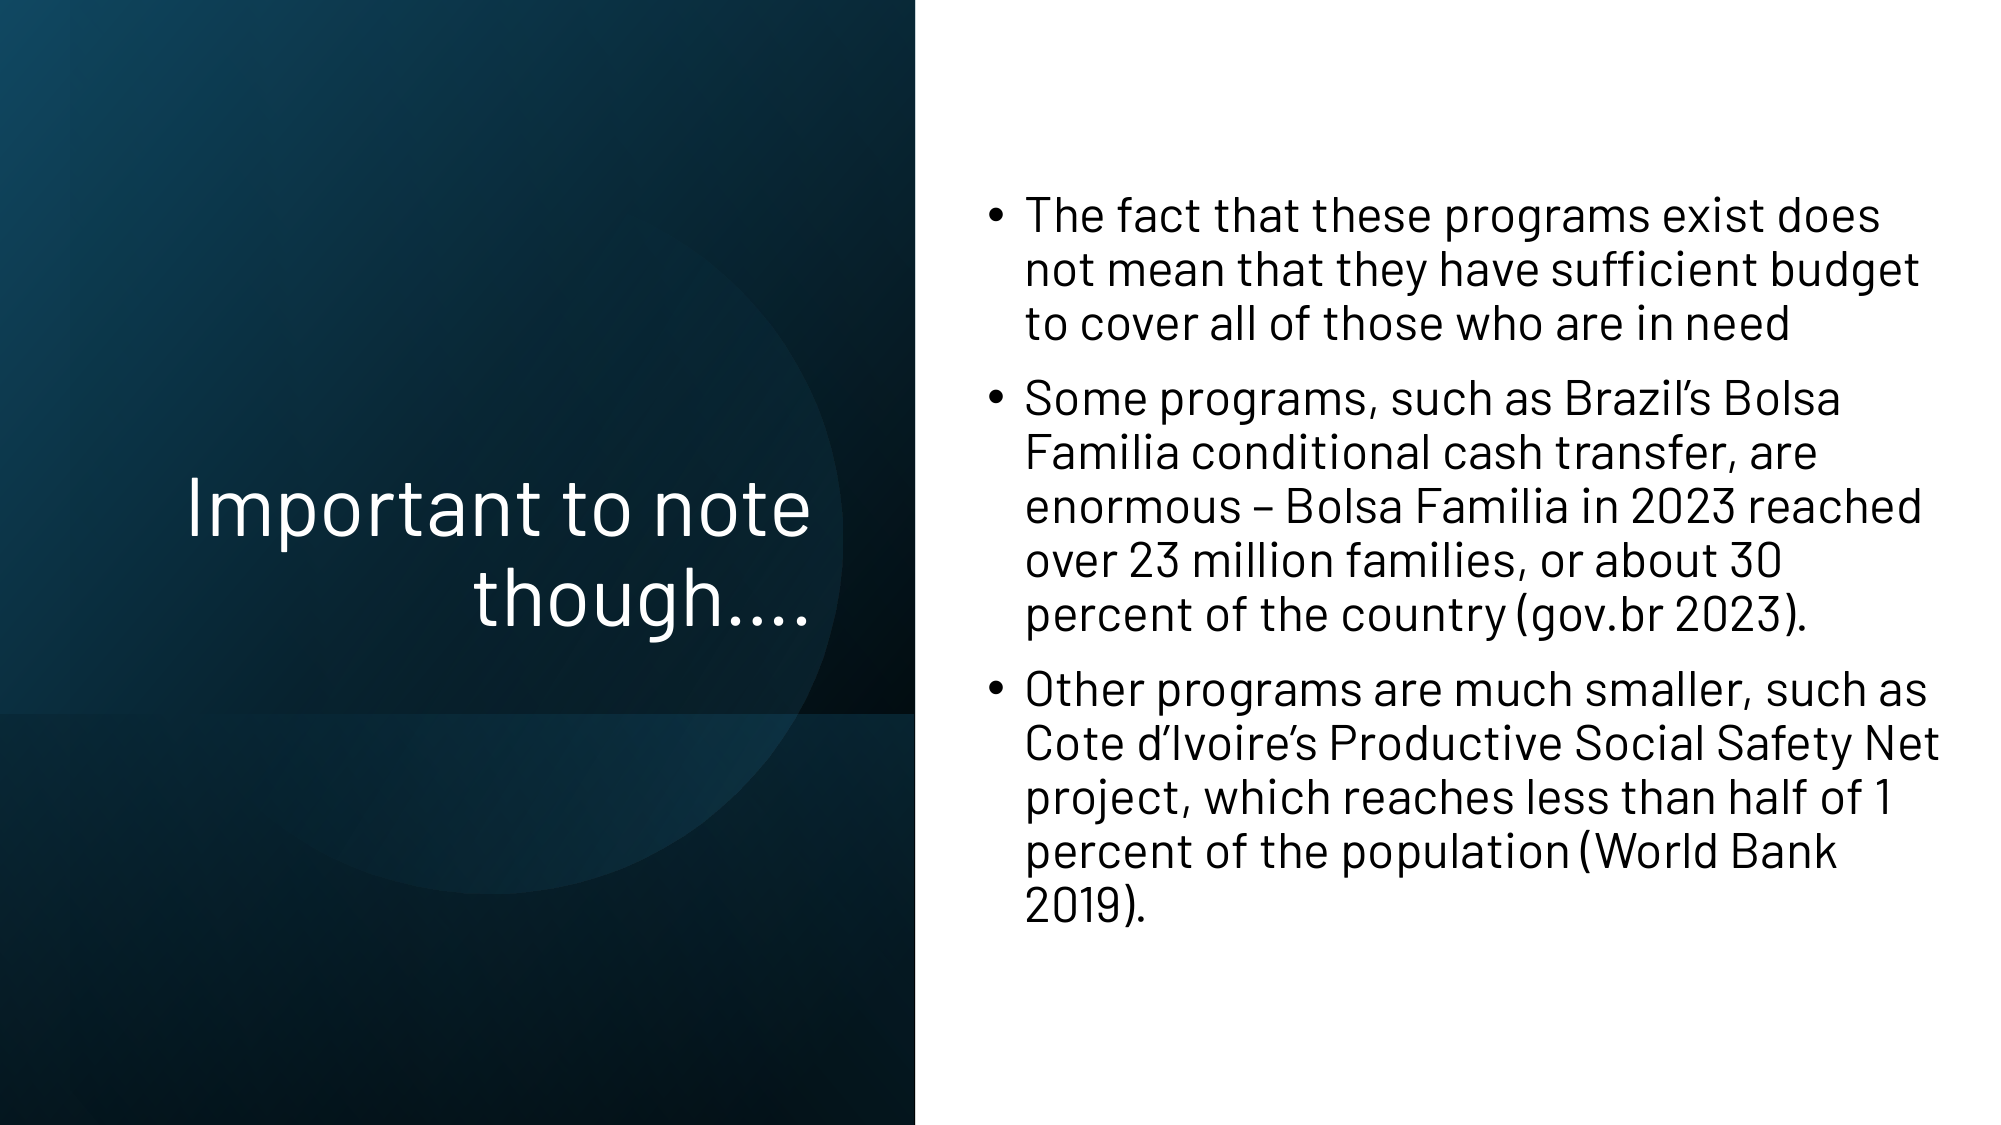

# Important to note though….

The fact that these programs exist does not mean that they have sufficient budget to cover all of those who are in need
Some programs, such as Brazil’s Bolsa Familia conditional cash transfer, are enormous – Bolsa Familia in 2023 reached over 23 million families, or about 30 percent of the country (gov.br 2023).
Other programs are much smaller, such as Cote d’Ivoire’s Productive Social Safety Net project, which reaches less than half of 1 percent of the population (World Bank 2019).